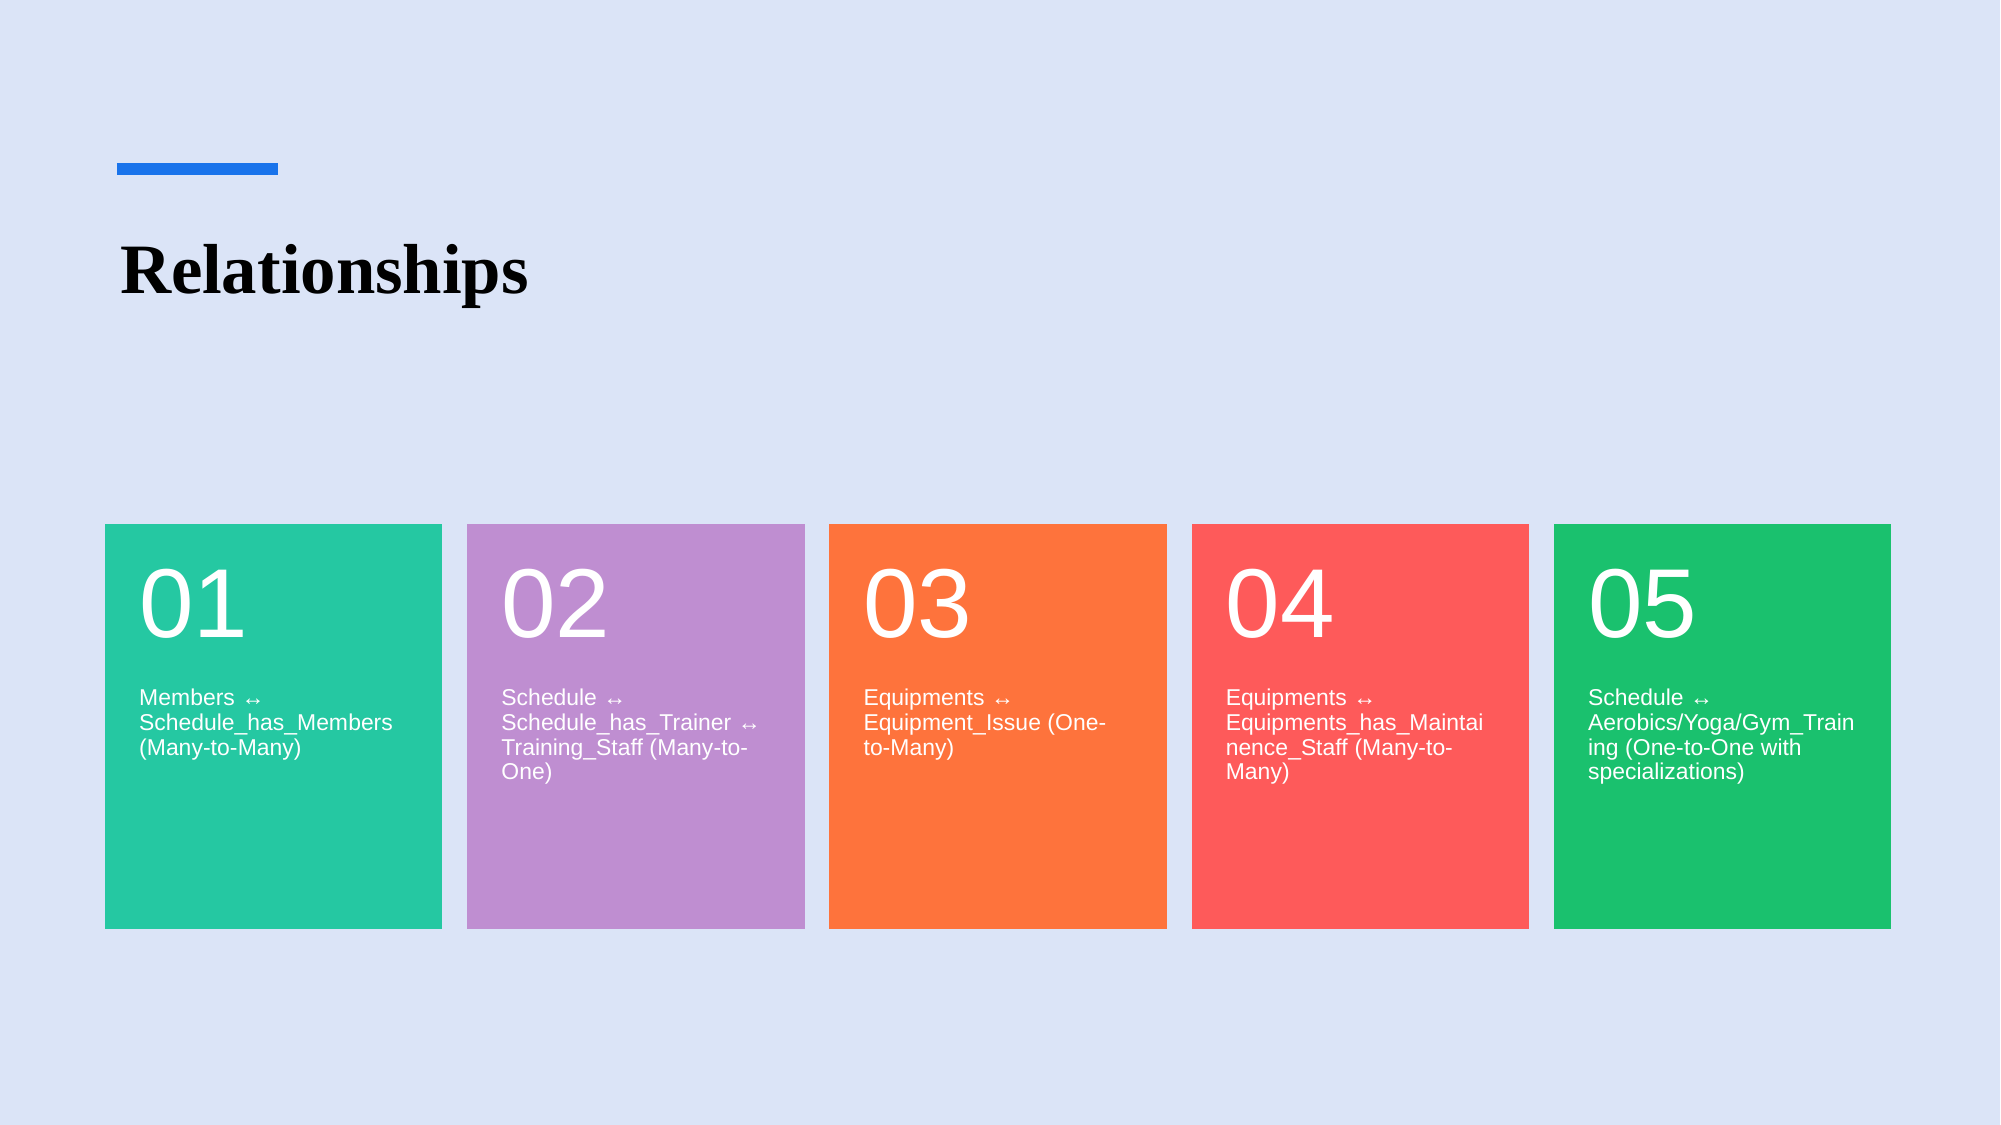

# Relationships
Members ↔ Schedule_has_Members (Many-to-Many)
01
Schedule ↔ Schedule_has_Trainer ↔ Training_Staff (Many-to-One)
02
Equipments ↔ Equipment_Issue (One-to-Many)
03
Equipments ↔ Equipments_has_Maintainence_Staff (Many-to-Many)
04
Schedule ↔ Aerobics/Yoga/Gym_Training (One-to-One with specializations)
05